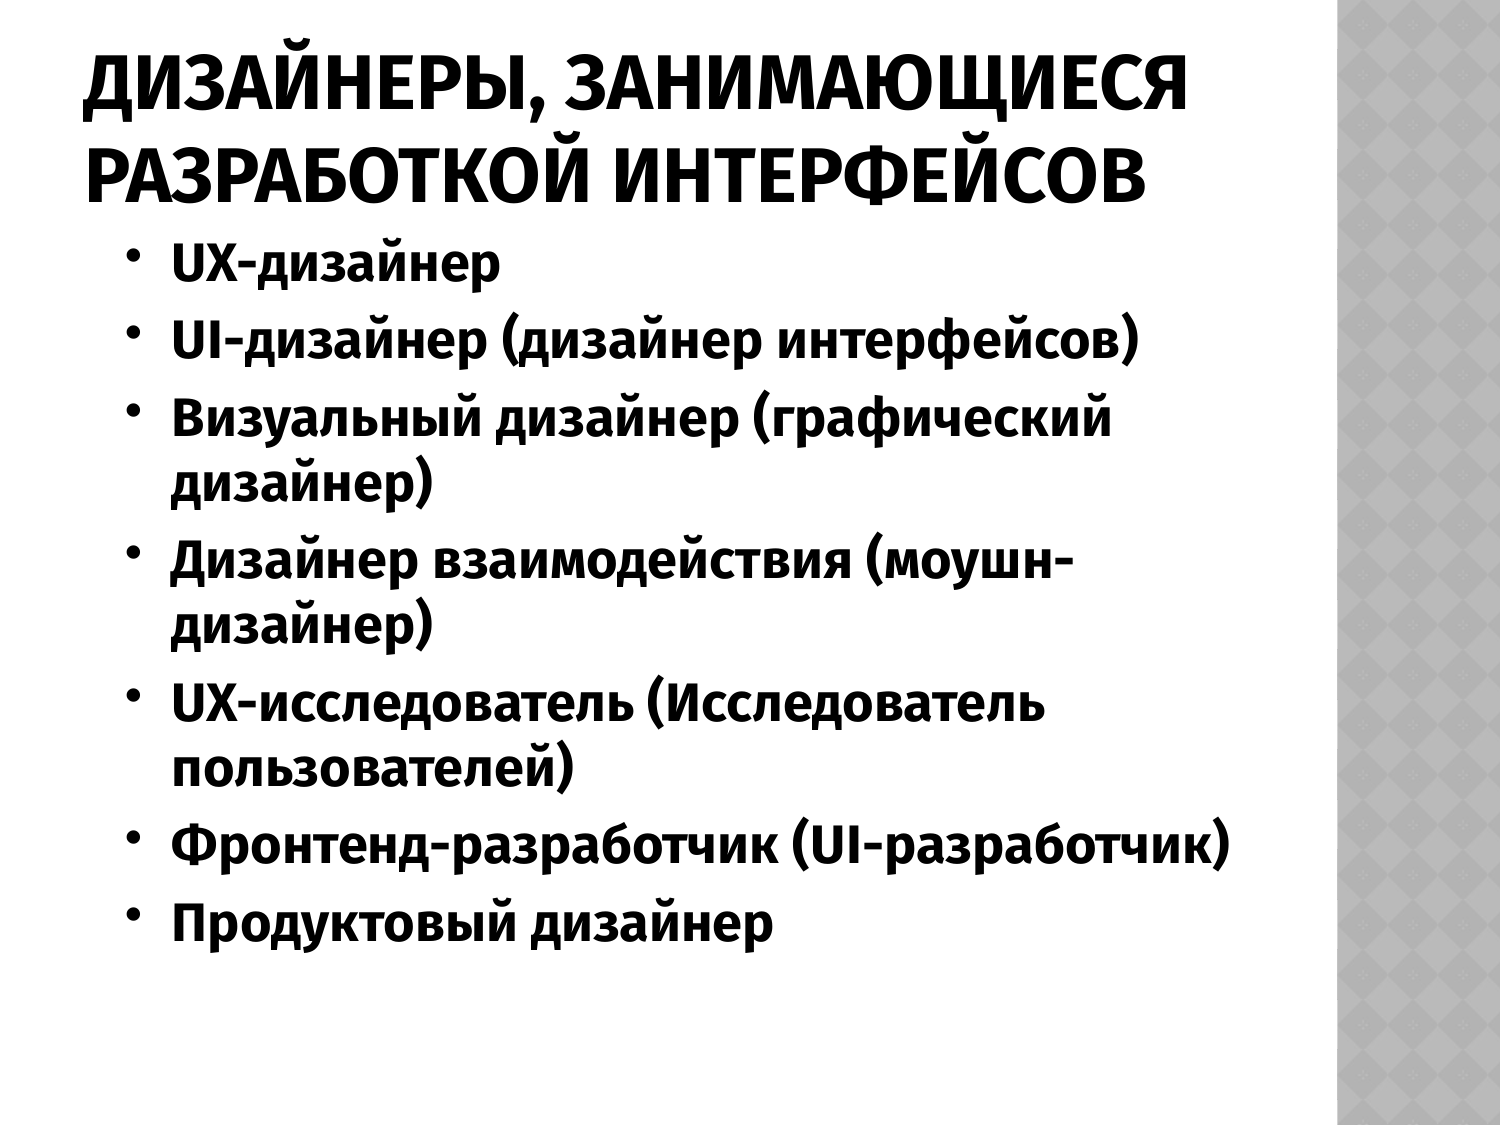

# дИзайнеры, занимающиеся разработкой интерфейсов
UX-дизайнер
UI-дизайнер (дизайнер интерфейсов)
Визуальный дизайнер (графический дизайнер)
Дизайнер взаимодействия (моушн-дизайнер)
UX-исследователь (Исследователь пользователей)
Фронтенд-разработчик (UI-разработчик)
Продуктовый дизайнер